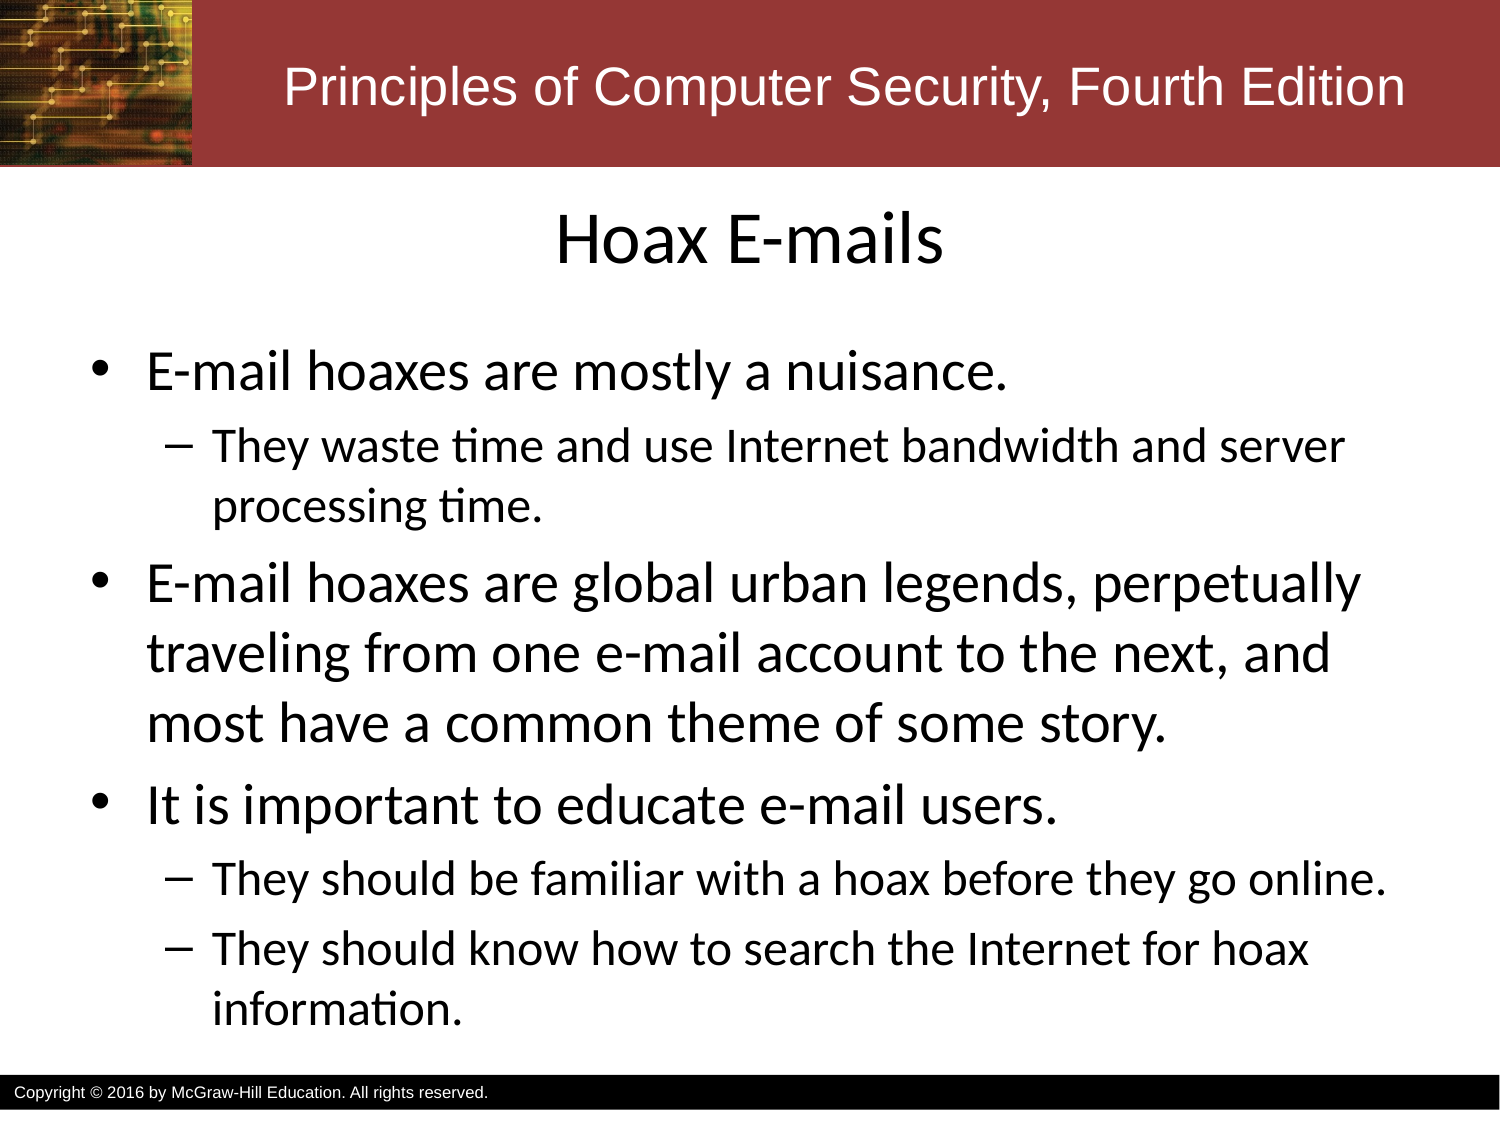

# Hoax E-mails
E-mail hoaxes are mostly a nuisance.
They waste time and use Internet bandwidth and server processing time.
E-mail hoaxes are global urban legends, perpetually traveling from one e-mail account to the next, and most have a common theme of some story.
It is important to educate e-mail users.
They should be familiar with a hoax before they go online.
They should know how to search the Internet for hoax information.